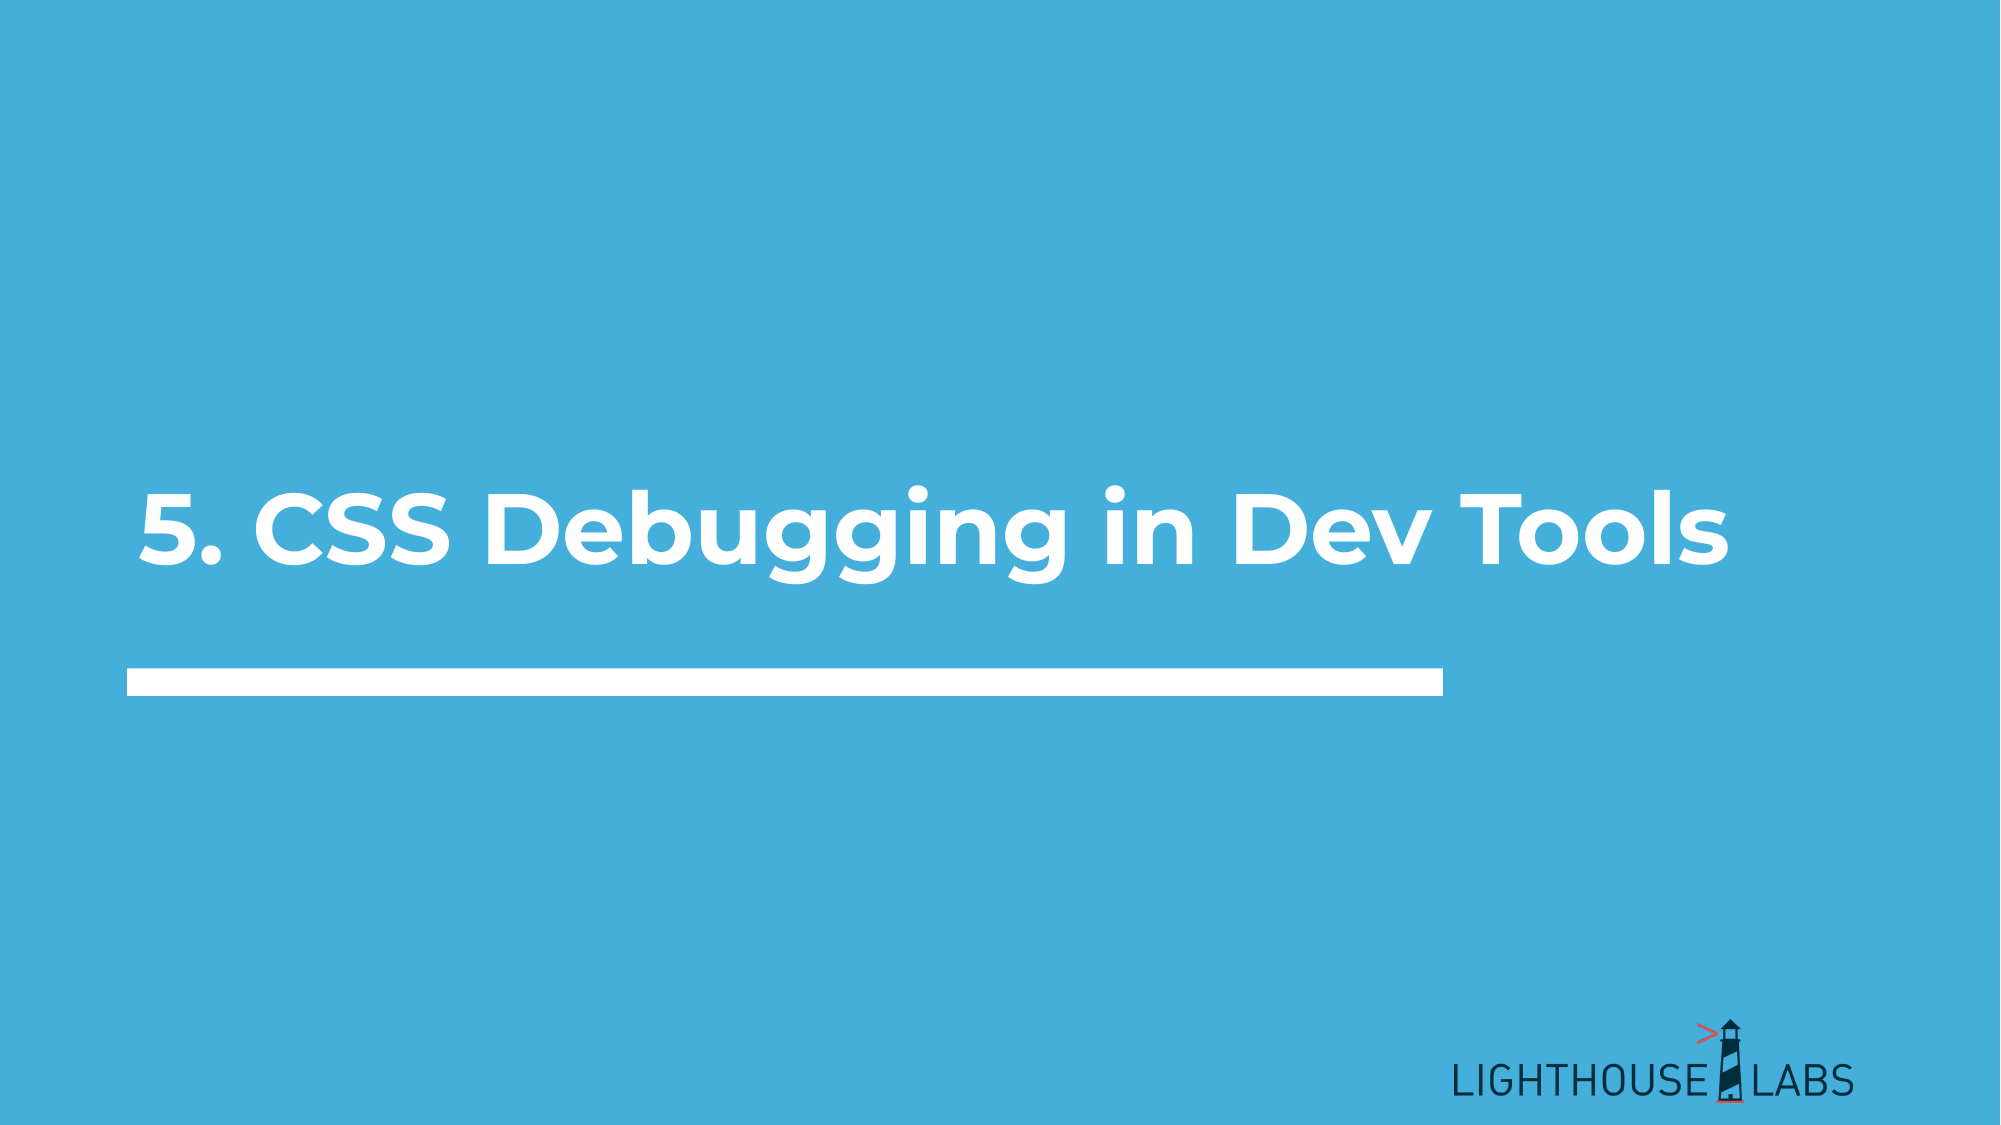

# 5. CSS Debugging in Dev Tools